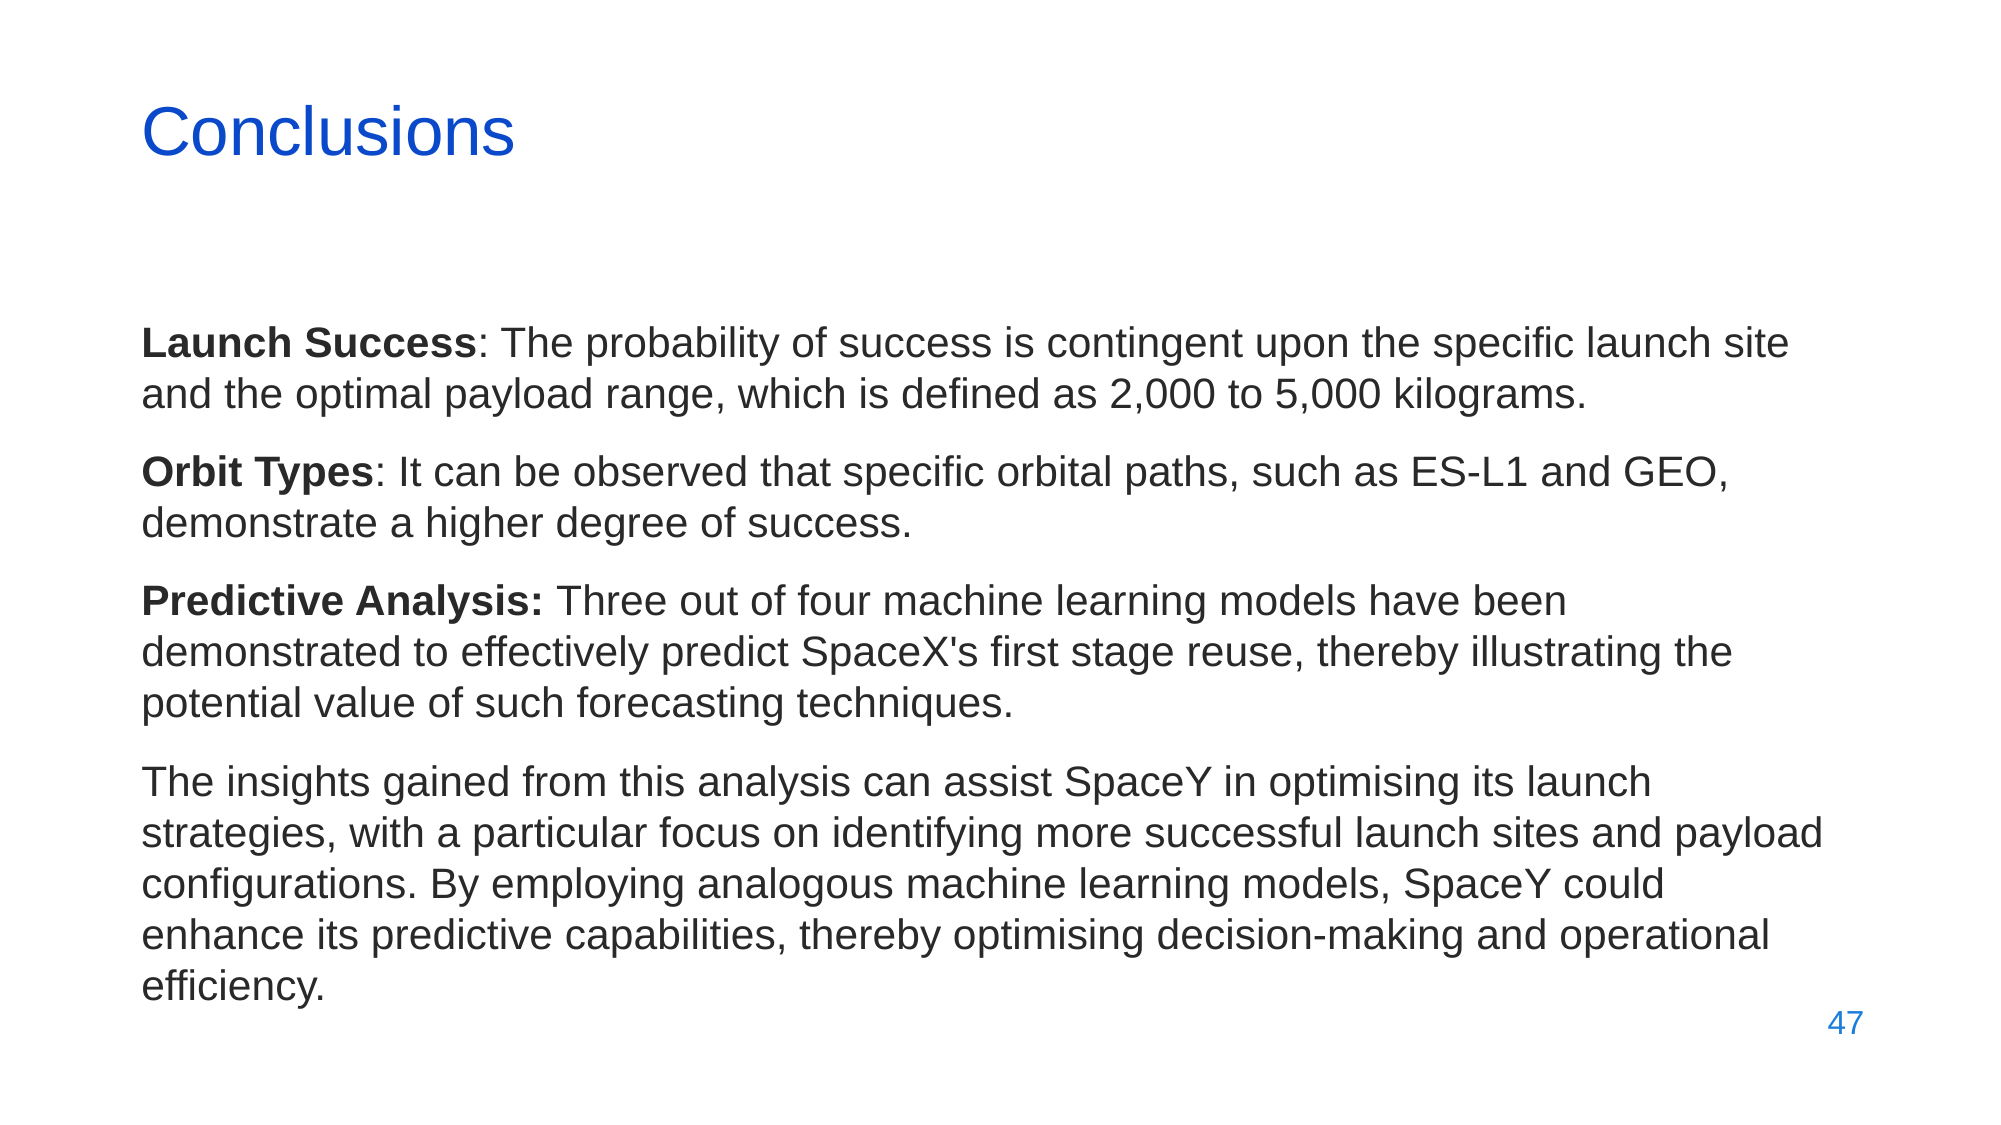

Conclusions
Launch Success: The probability of success is contingent upon the specific launch site and the optimal payload range, which is defined as 2,000 to 5,000 kilograms.
Orbit Types: It can be observed that specific orbital paths, such as ES-L1 and GEO, demonstrate a higher degree of success.
Predictive Analysis: Three out of four machine learning models have been demonstrated to effectively predict SpaceX's first stage reuse, thereby illustrating the potential value of such forecasting techniques.
The insights gained from this analysis can assist SpaceY in optimising its launch strategies, with a particular focus on identifying more successful launch sites and payload configurations. By employing analogous machine learning models, SpaceY could enhance its predictive capabilities, thereby optimising decision-making and operational efficiency.
47